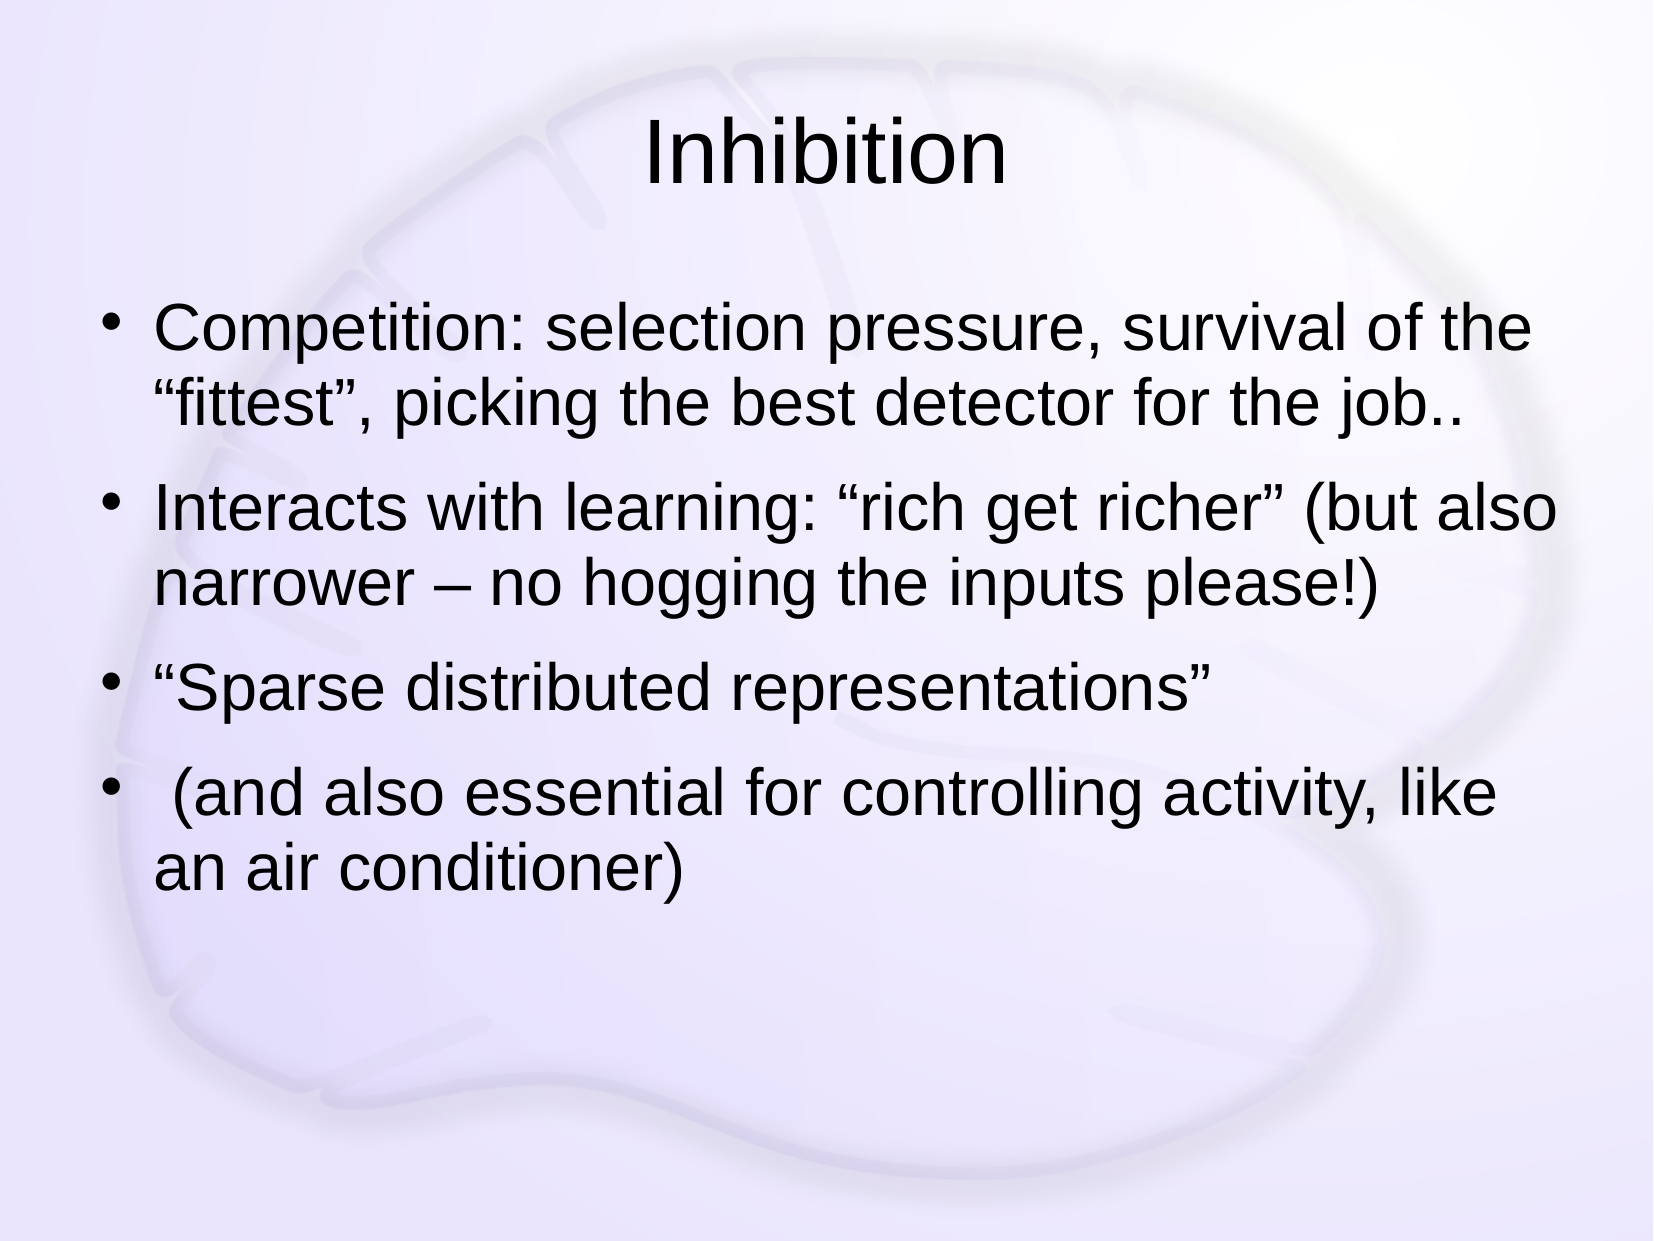

# Inhibition
Competition: selection pressure, survival of the “fittest”, picking the best detector for the job..
Interacts with learning: “rich get richer” (but also narrower – no hogging the inputs please!)
“Sparse distributed representations”
 (and also essential for controlling activity, like an air conditioner)